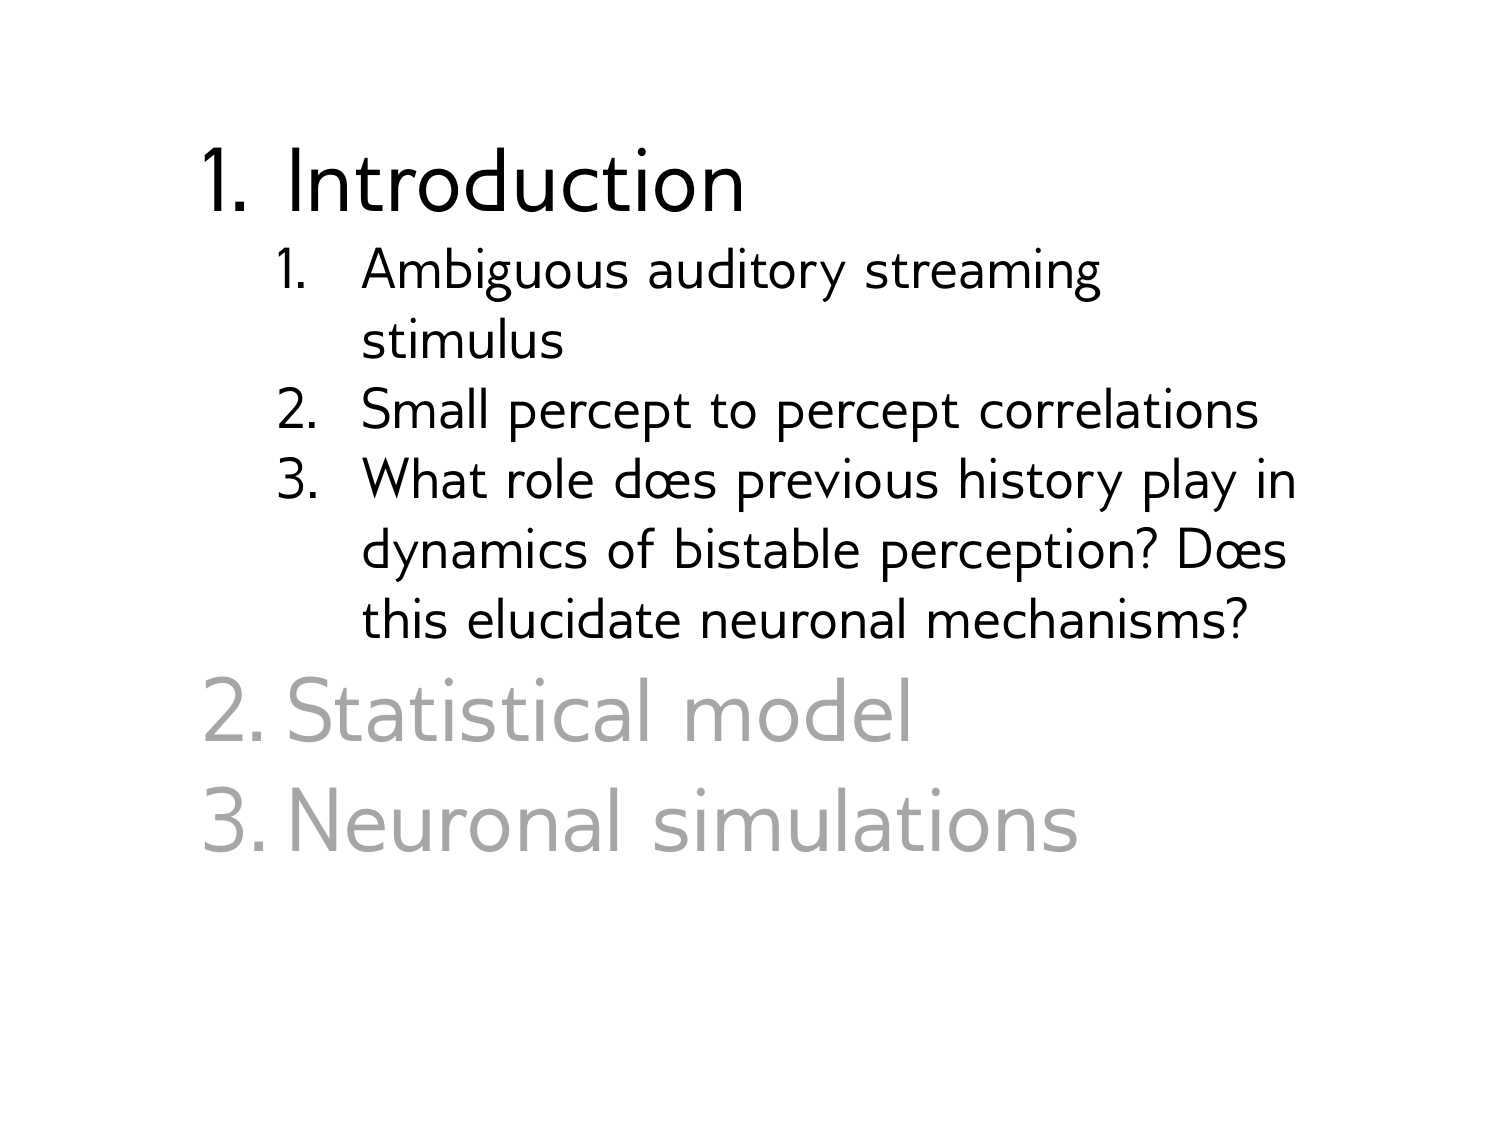

Introduction
Ambiguous auditory streaming stimulus
Small percept to percept correlations
What role does previous history play in dynamics of bistable perception? Does this elucidate neuronal mechanisms?
Statistical model
Neuronal simulations